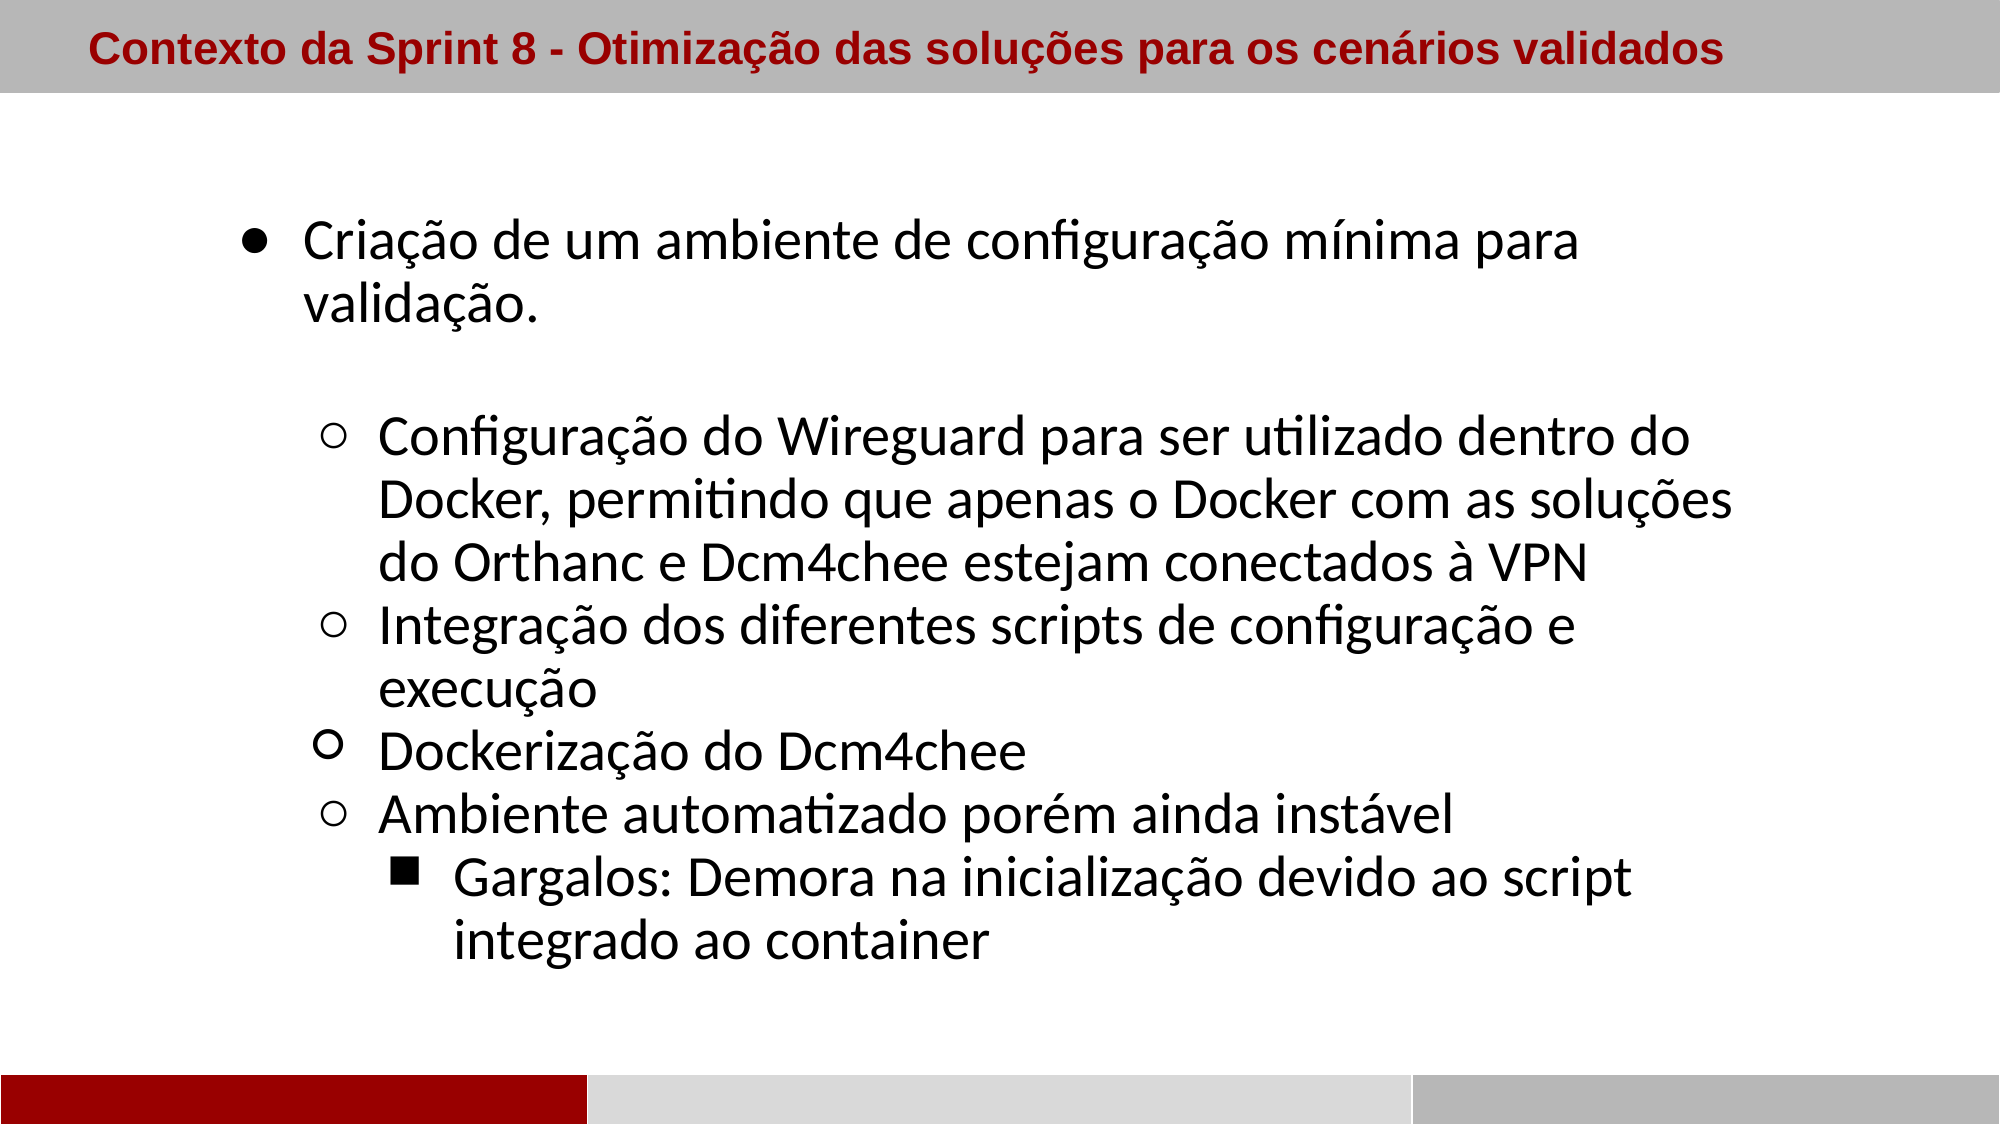

Contexto da Sprint 8 - Otimização das soluções para os cenários validados
Criação de um ambiente de configuração mínima para validação.
Configuração do Wireguard para ser utilizado dentro do Docker, permitindo que apenas o Docker com as soluções do Orthanc e Dcm4chee estejam conectados à VPN
Integração dos diferentes scripts de configuração e execução
Dockerização do Dcm4chee
Ambiente automatizado porém ainda instável
Gargalos: Demora na inicialização devido ao script integrado ao container